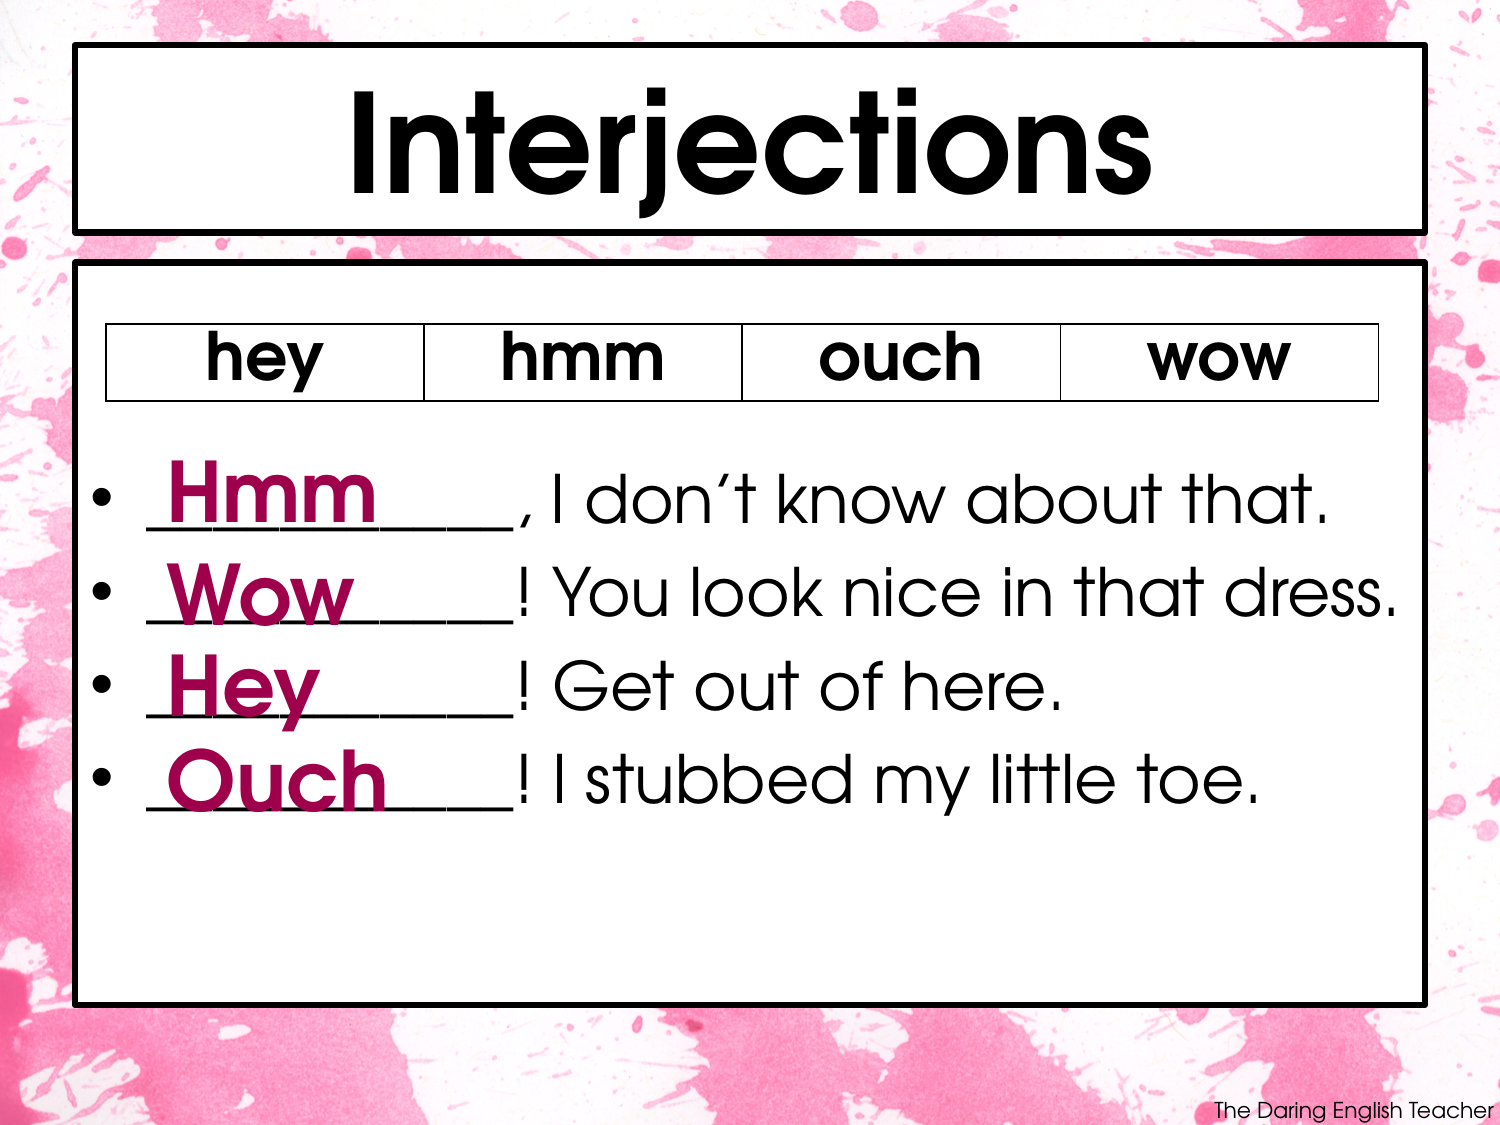

# Interjections

___________, I don’t know about that.
___________! You look nice in that dress.
___________! Get out of here.
___________! I stubbed my little toe.
| hey | hmm | ouch | wow |
| --- | --- | --- | --- |
Hmm
Wow
Hey
Ouch